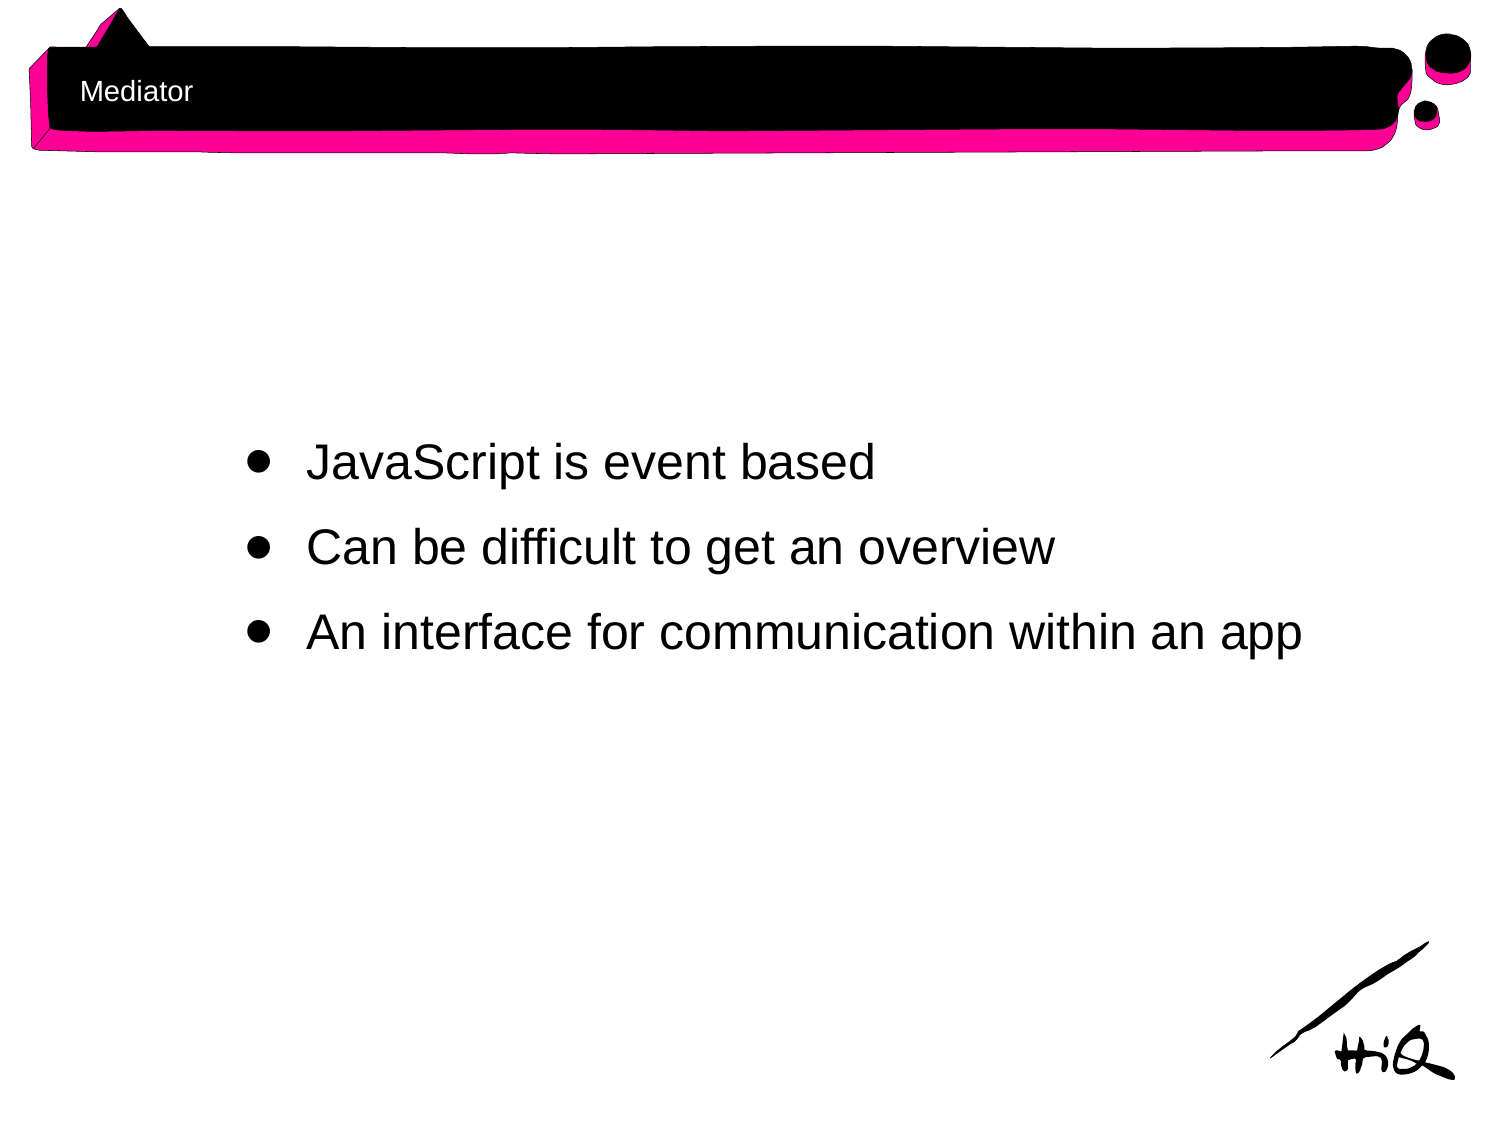

# Mediator
JavaScript is event based
Can be difficult to get an overview
An interface for communication within an app